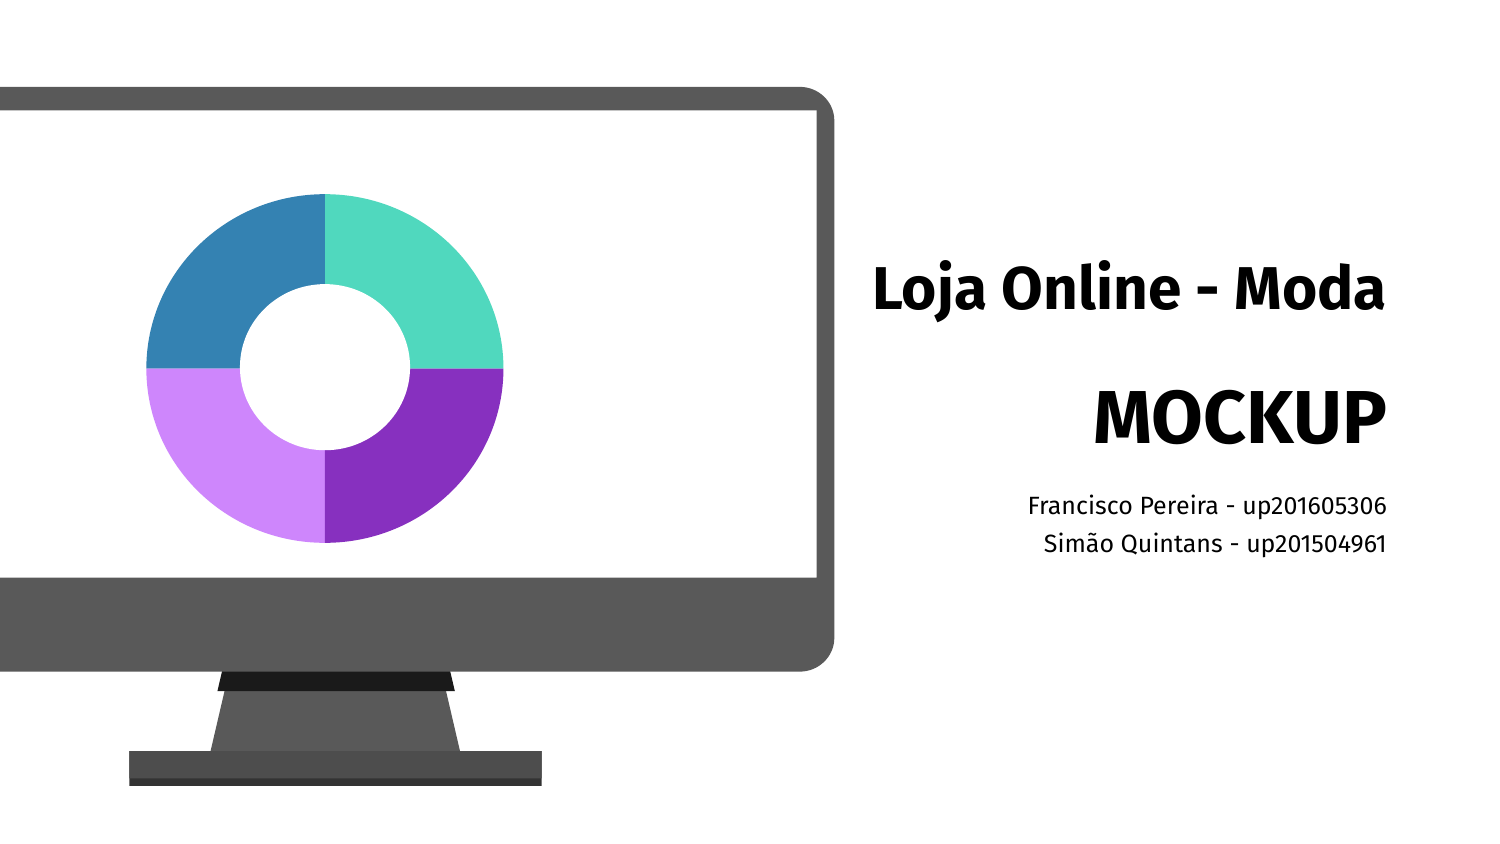

Loja Online - Moda
 MOCKUP

Francisco Pereira - up201605306 Simão Quintans - up201504961